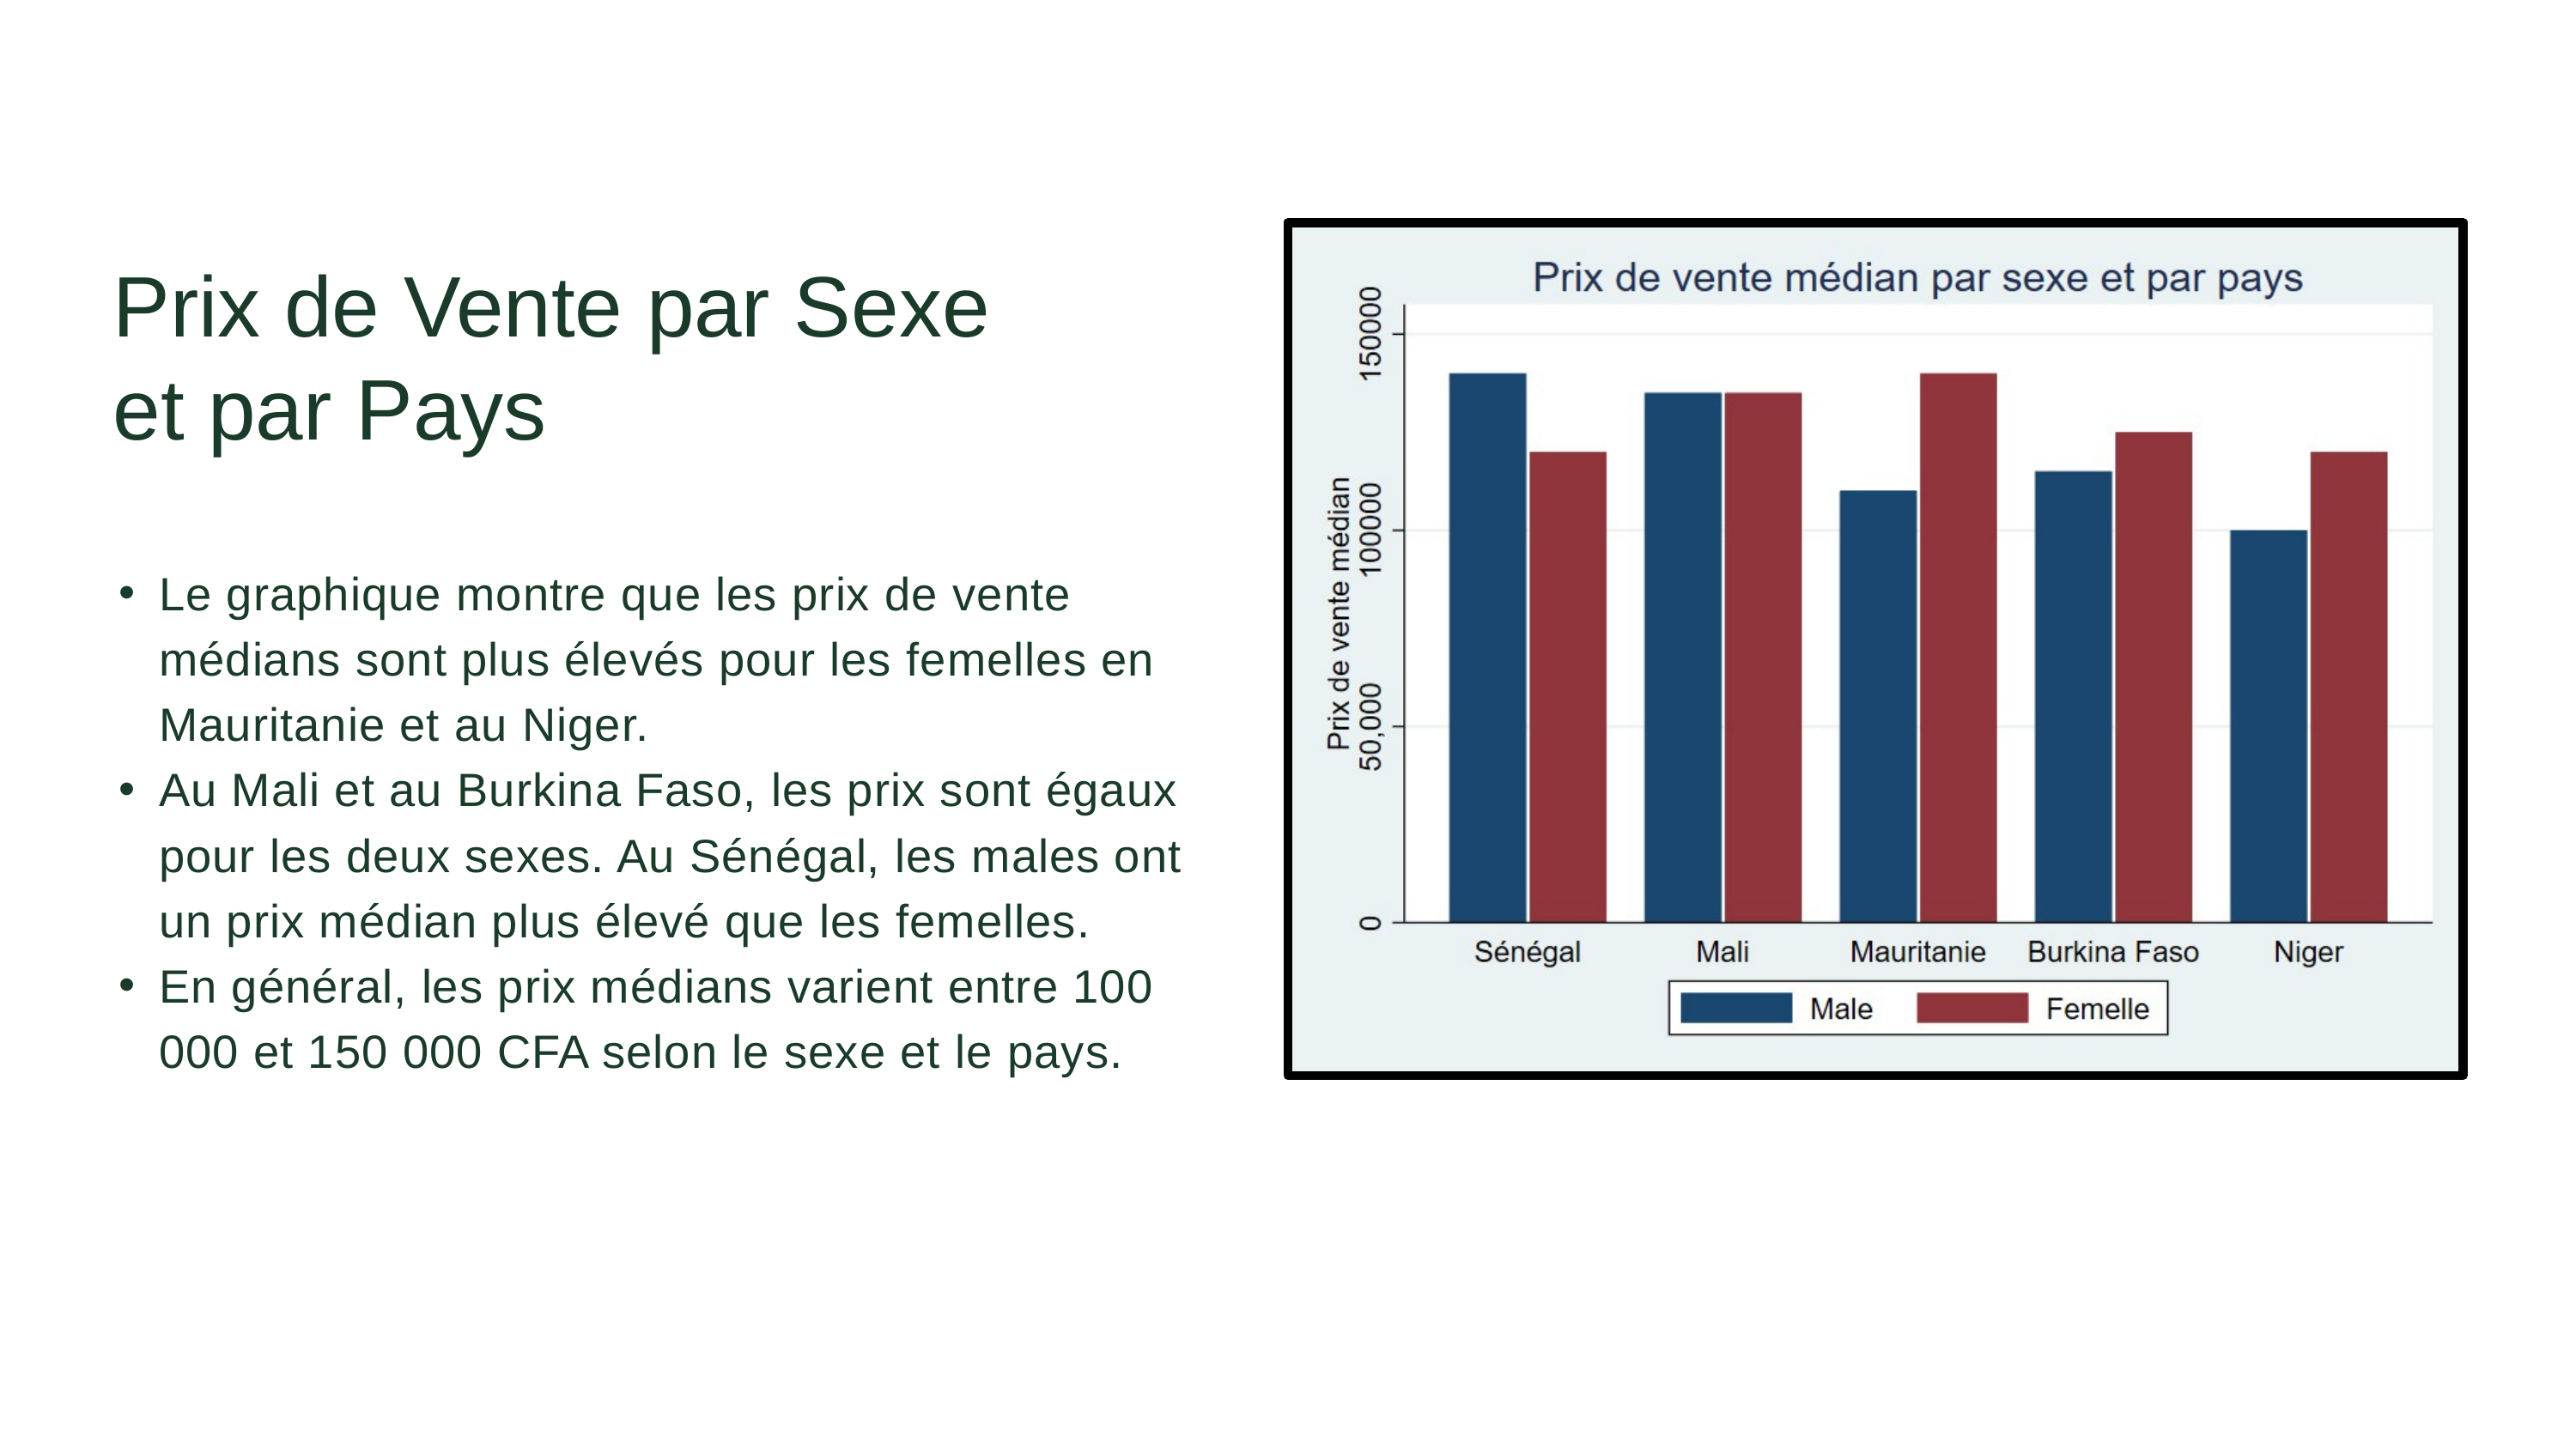

Prix de Vente par Sexe et par Pays

Le graphique montre que les prix de vente médians sont plus élevés pour les femelles en Mauritanie et au Niger.
Au Mali et au Burkina Faso, les prix sont égaux pour les deux sexes. Au Sénégal, les males ont un prix médian plus élevé que les femelles.
En général, les prix médians varient entre 100 000 et 150 000 CFA selon le sexe et le pays.